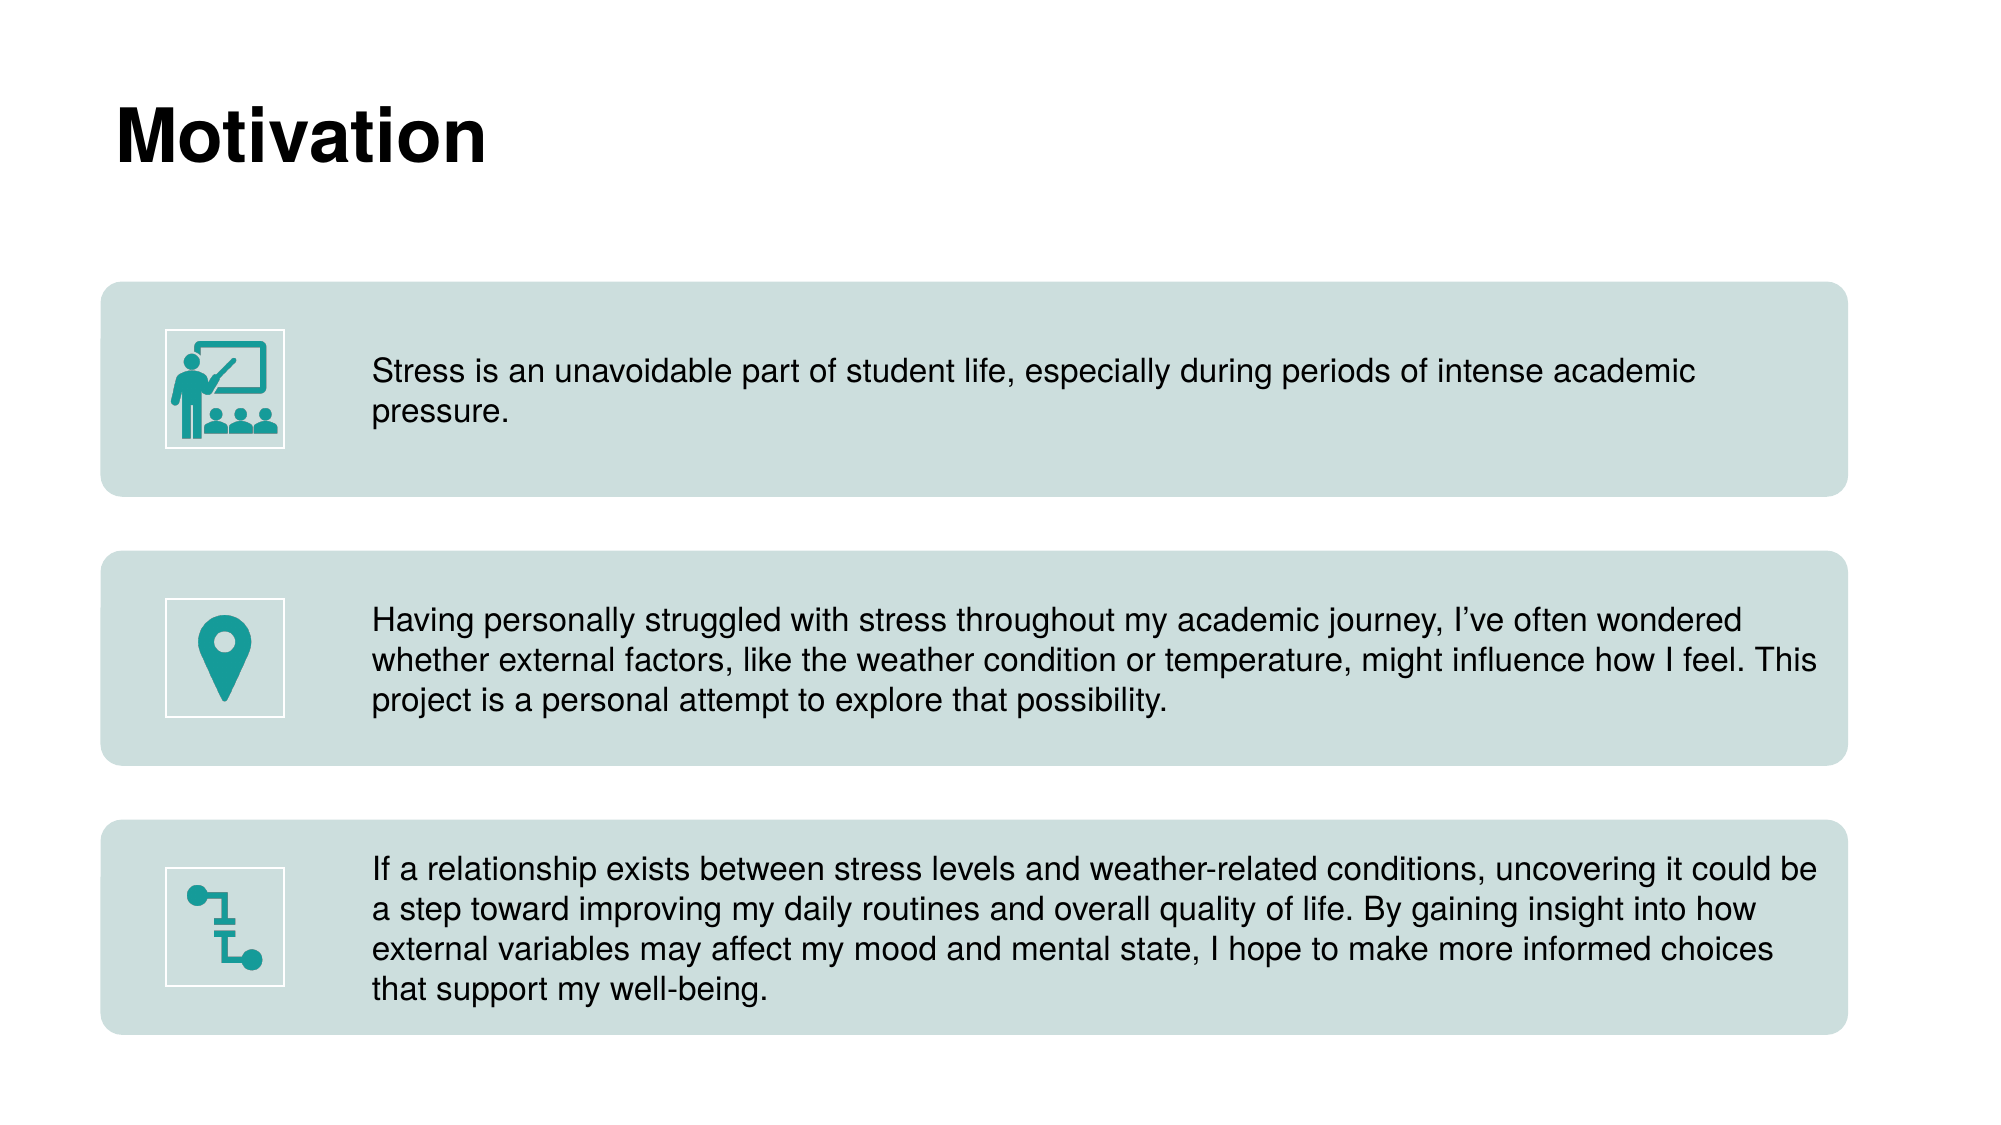

# Motivation
Stress is an unavoidable part of student life, especially during periods of intense academic pressure.
Having personally struggled with stress throughout my academic journey, I’ve often wondered whether external factors, like the weather condition or temperature, might influence how I feel. This project is a personal attempt to explore that possibility.
If a relationship exists between stress levels and weather-related conditions, uncovering it could be a step toward improving my daily routines and overall quality of life. By gaining insight into how external variables may affect my mood and mental state, I hope to make more informed choices that support my well-being.